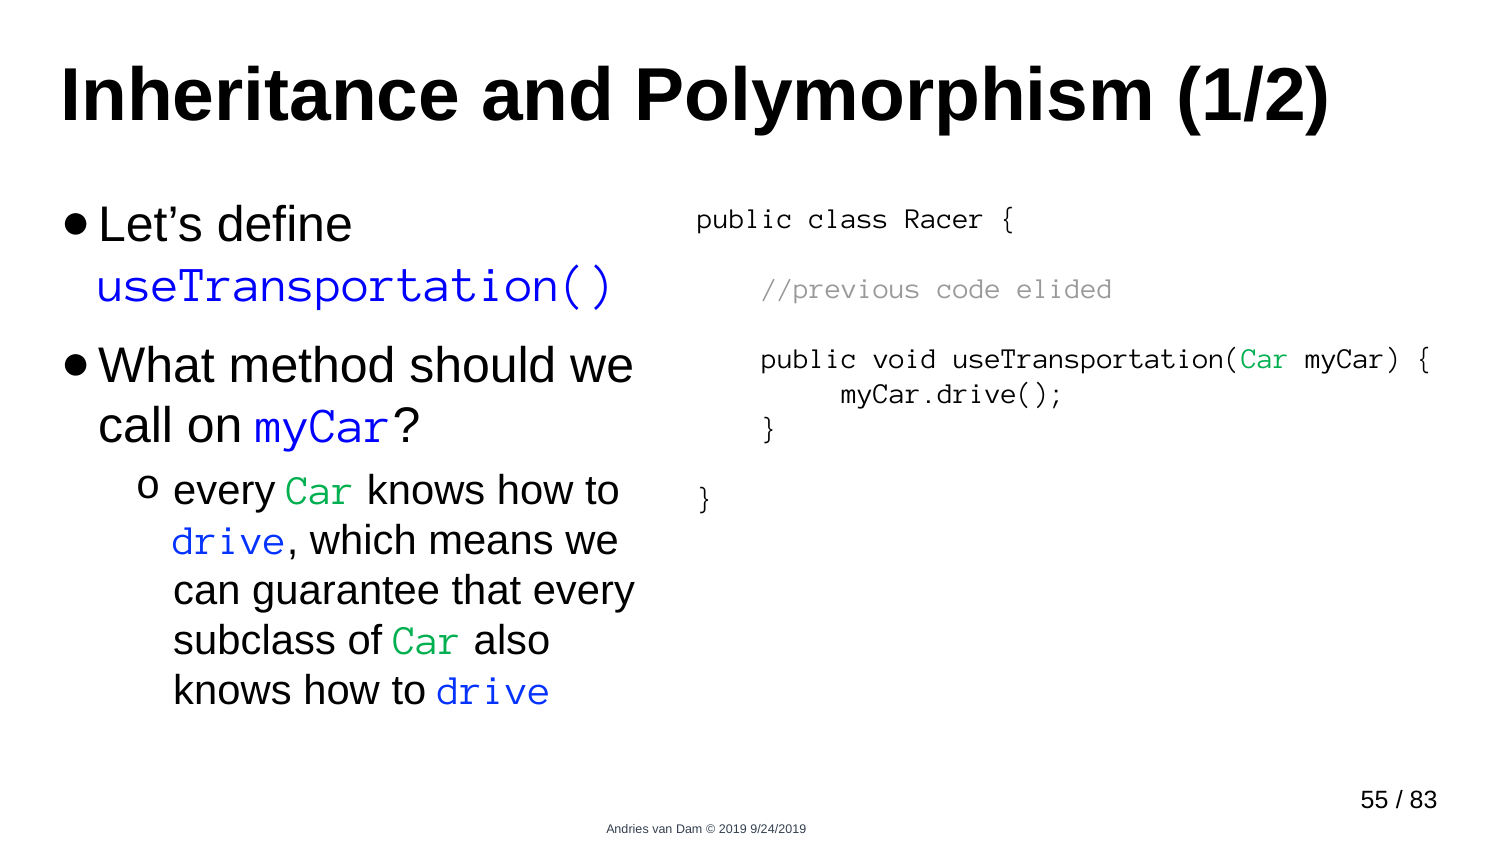

# Inheritance and Polymorphism (1/2)
Let’s define useTransportation()
What method should we call on myCar?
every Car knows how to drive, which means we can guarantee that every subclass of Car also knows how to drive

public class Racer {

    //previous code elided

    public void useTransportation(Car myCar) {
         myCar.drive();
    }

}